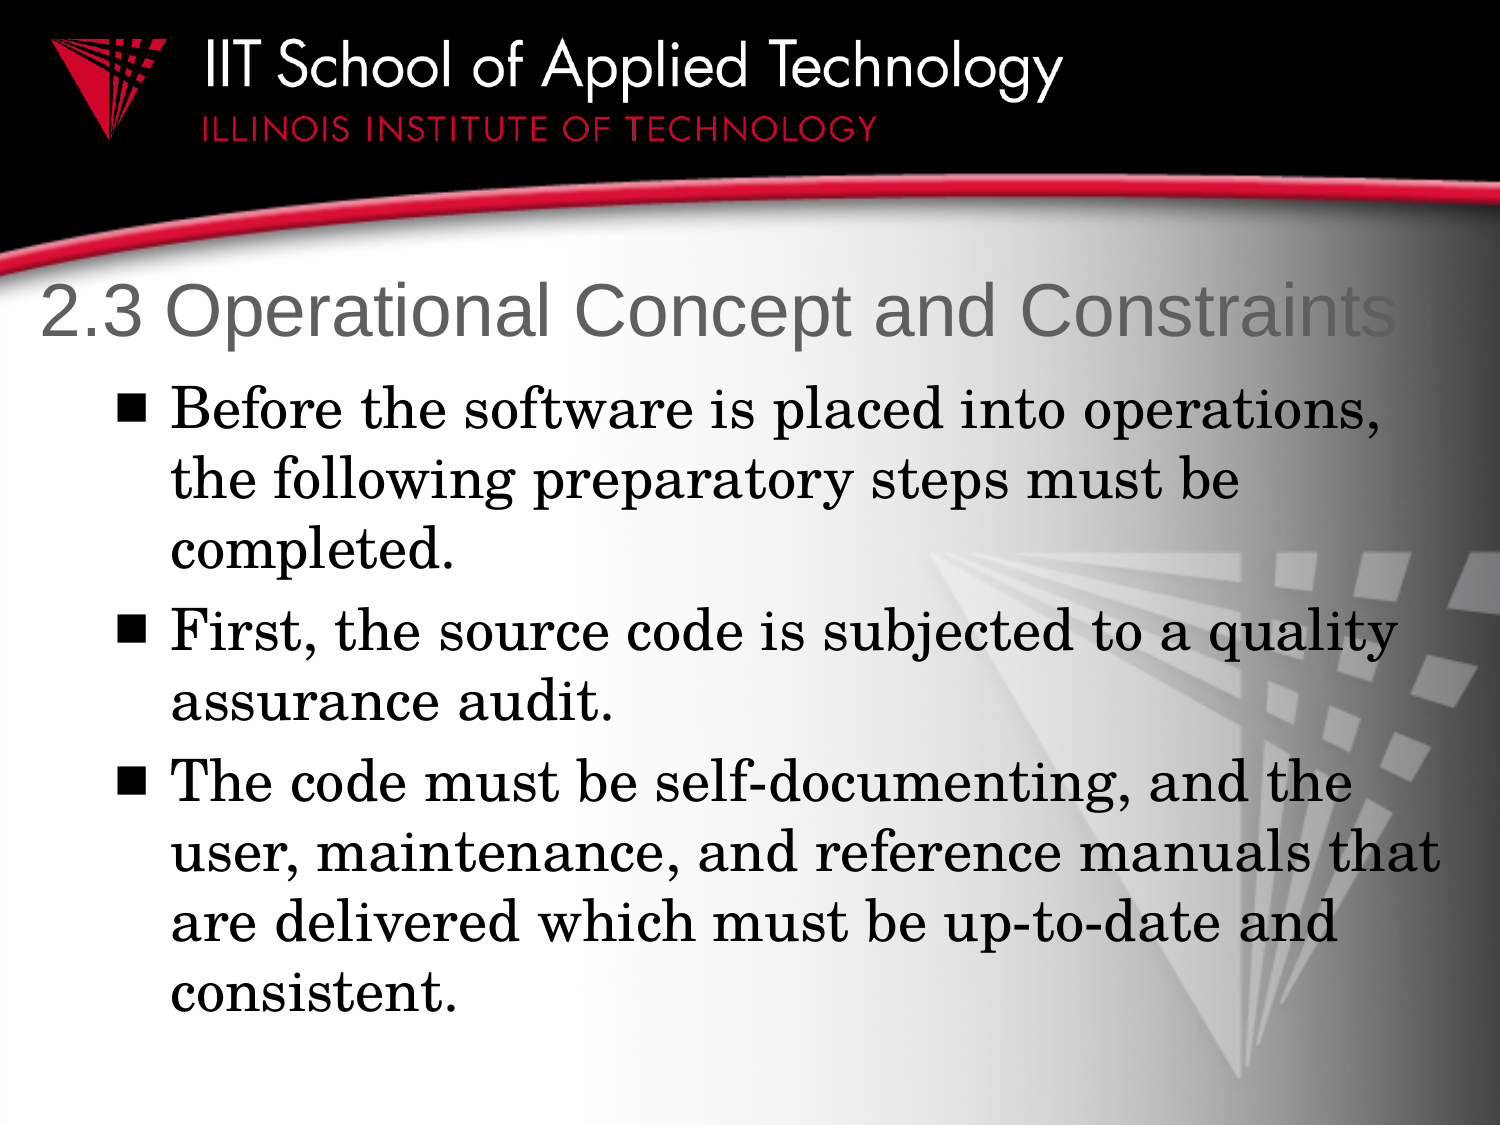

# 2.3 Operational Concept and Constraints
Before the software is placed into operations, the following preparatory steps must be completed.
First, the source code is subjected to a quality assurance audit.
The code must be self-documenting, and the user, maintenance, and reference manuals that are delivered which must be up-to-date and consistent.